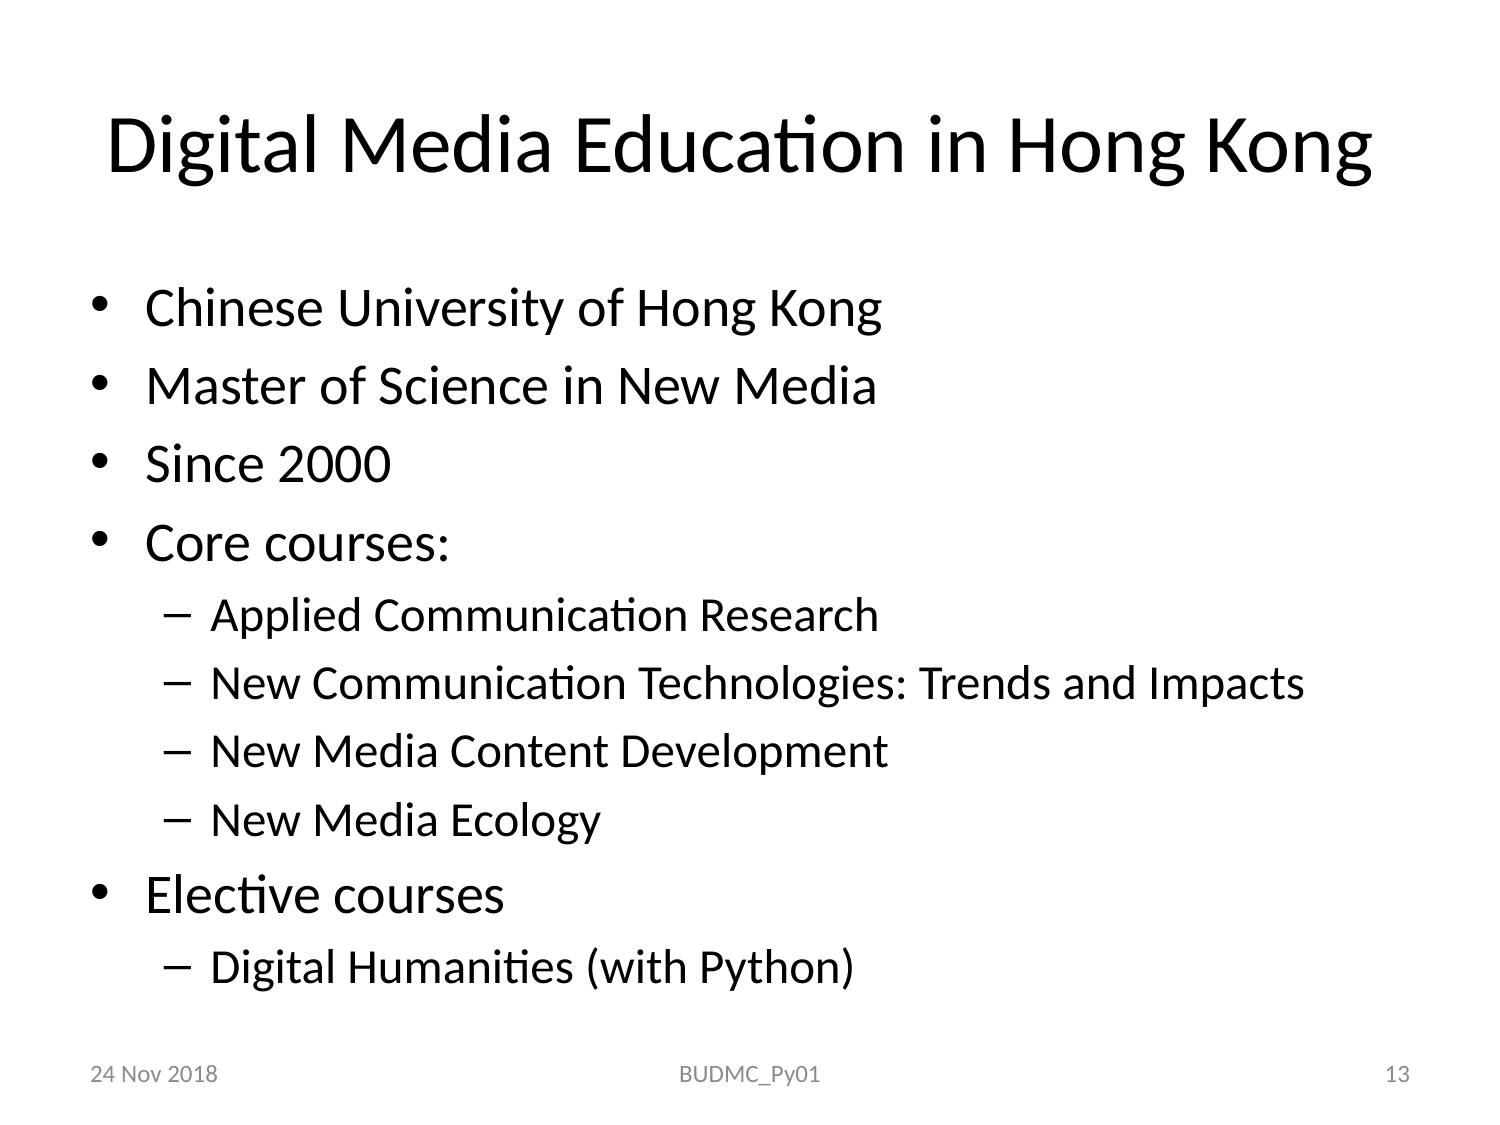

# Digital Media Education in Hong Kong
Chinese University of Hong Kong
Master of Science in New Media
Since 2000
Core courses:
Applied Communication Research
New Communication Technologies: Trends and Impacts
New Media Content Development
New Media Ecology
Elective courses
Digital Humanities (with Python)

24 Nov 2018
BUDMC_Py01
13